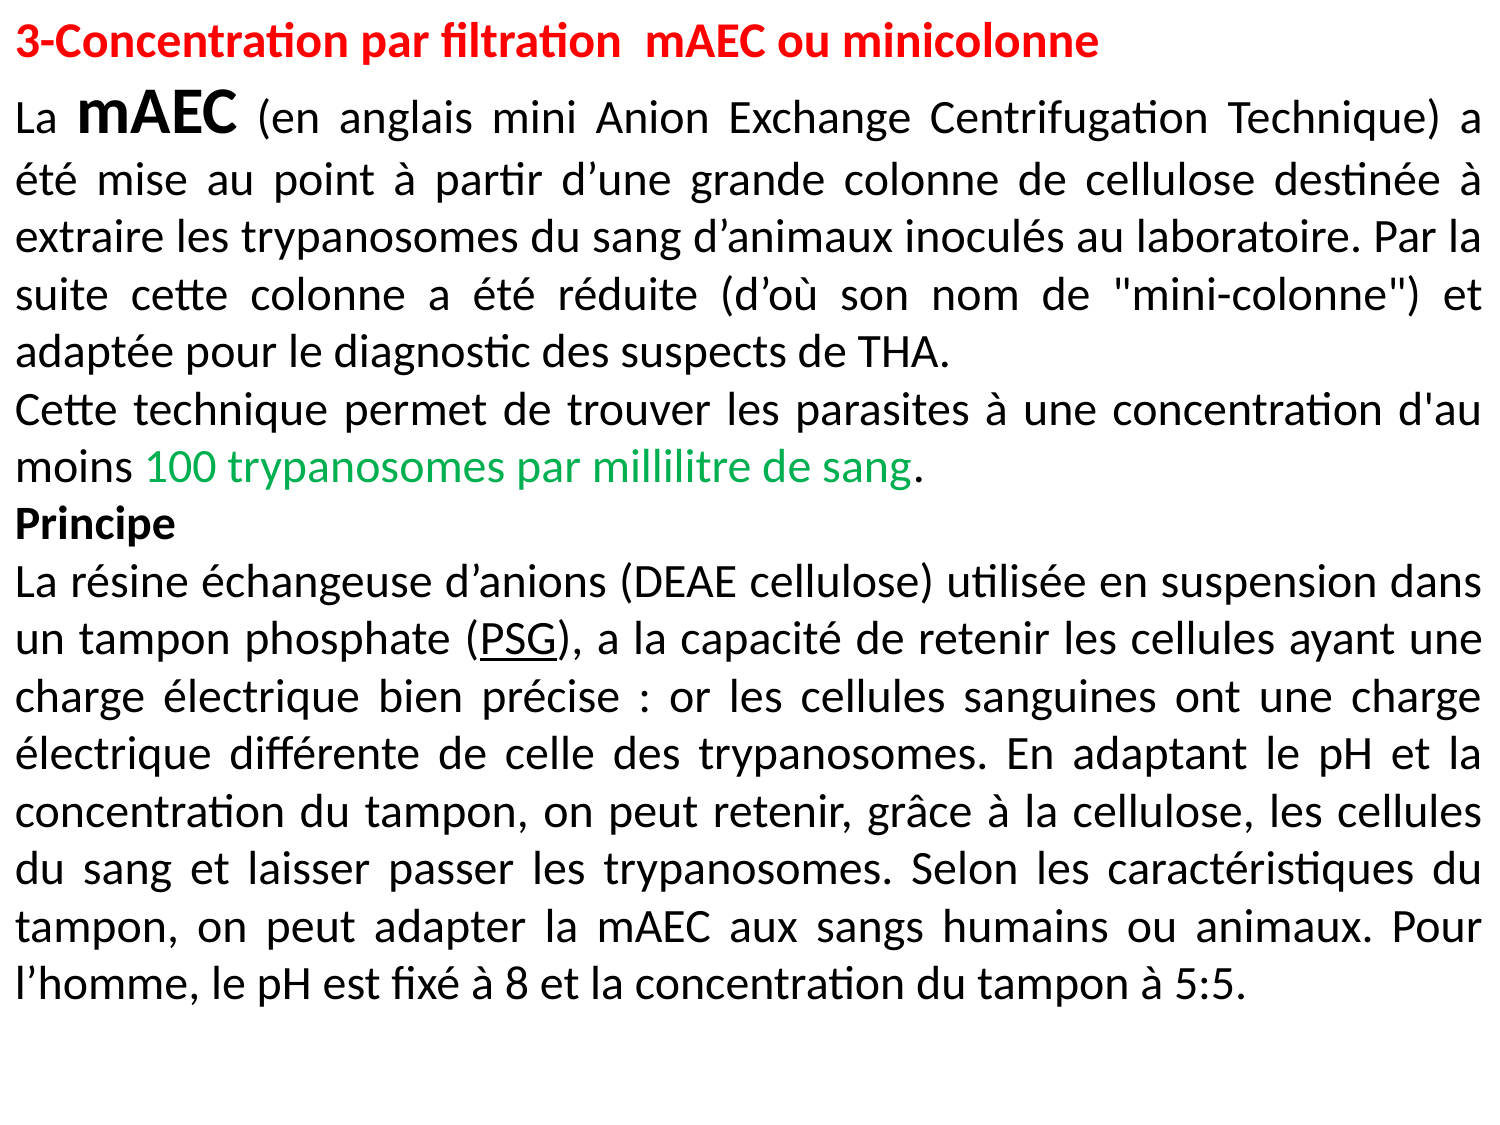

3-Concentration par filtration  mAEC ou minicolonne
La mAEC (en anglais mini Anion Exchange Centrifugation Technique) a été mise au point à partir d’une grande colonne de cellulose destinée à extraire les trypanosomes du sang d’animaux inoculés au laboratoire. Par la suite cette colonne a été réduite (d’où son nom de "mini-colonne") et adaptée pour le diagnostic des suspects de THA.
Cette technique permet de trouver les parasites à une concentration d'au moins 100 trypanosomes par millilitre de sang.
Principe
La résine échangeuse d’anions (DEAE cellulose) utilisée en suspension dans un tampon phosphate (PSG), a la capacité de retenir les cellules ayant une charge électrique bien précise : or les cellules sanguines ont une charge électrique différente de celle des trypanosomes. En adaptant le pH et la concentration du tampon, on peut retenir, grâce à la cellulose, les cellules du sang et laisser passer les trypanosomes. Selon les caractéristiques du tampon, on peut adapter la mAEC aux sangs humains ou animaux. Pour l’homme, le pH est fixé à 8 et la concentration du tampon à 5:5.